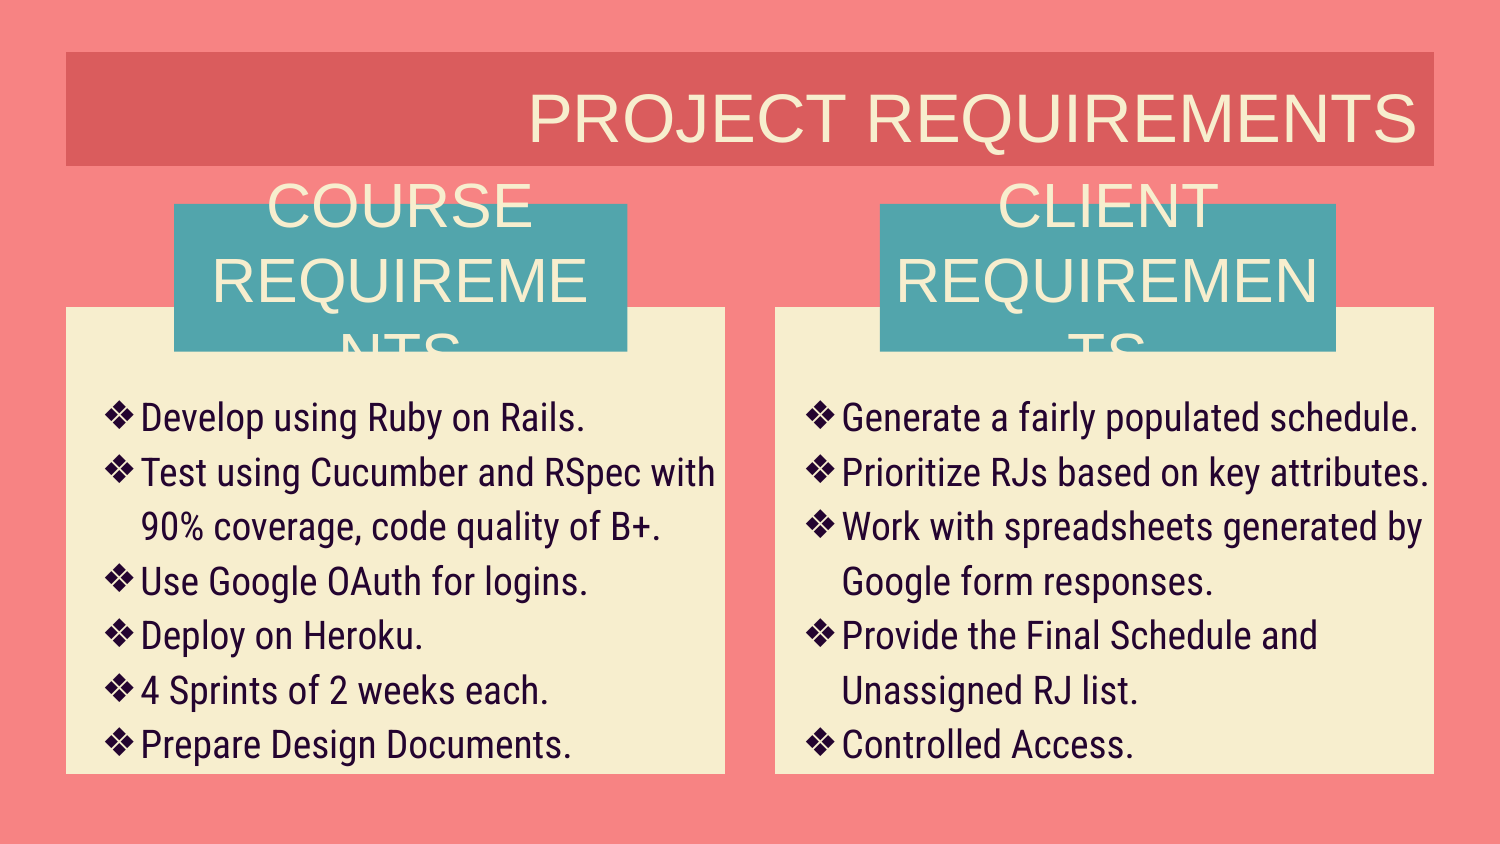

# PROJECT REQUIREMENTS
COURSE REQUIREMENTS
CLIENT REQUIREMENTS
Develop using Ruby on Rails.
Test using Cucumber and RSpec with 90% coverage, code quality of B+.
Use Google OAuth for logins.
Deploy on Heroku.
4 Sprints of 2 weeks each.
Prepare Design Documents.
Generate a fairly populated schedule.
Prioritize RJs based on key attributes.
Work with spreadsheets generated by Google form responses.
Provide the Final Schedule and Unassigned RJ list.
Controlled Access.